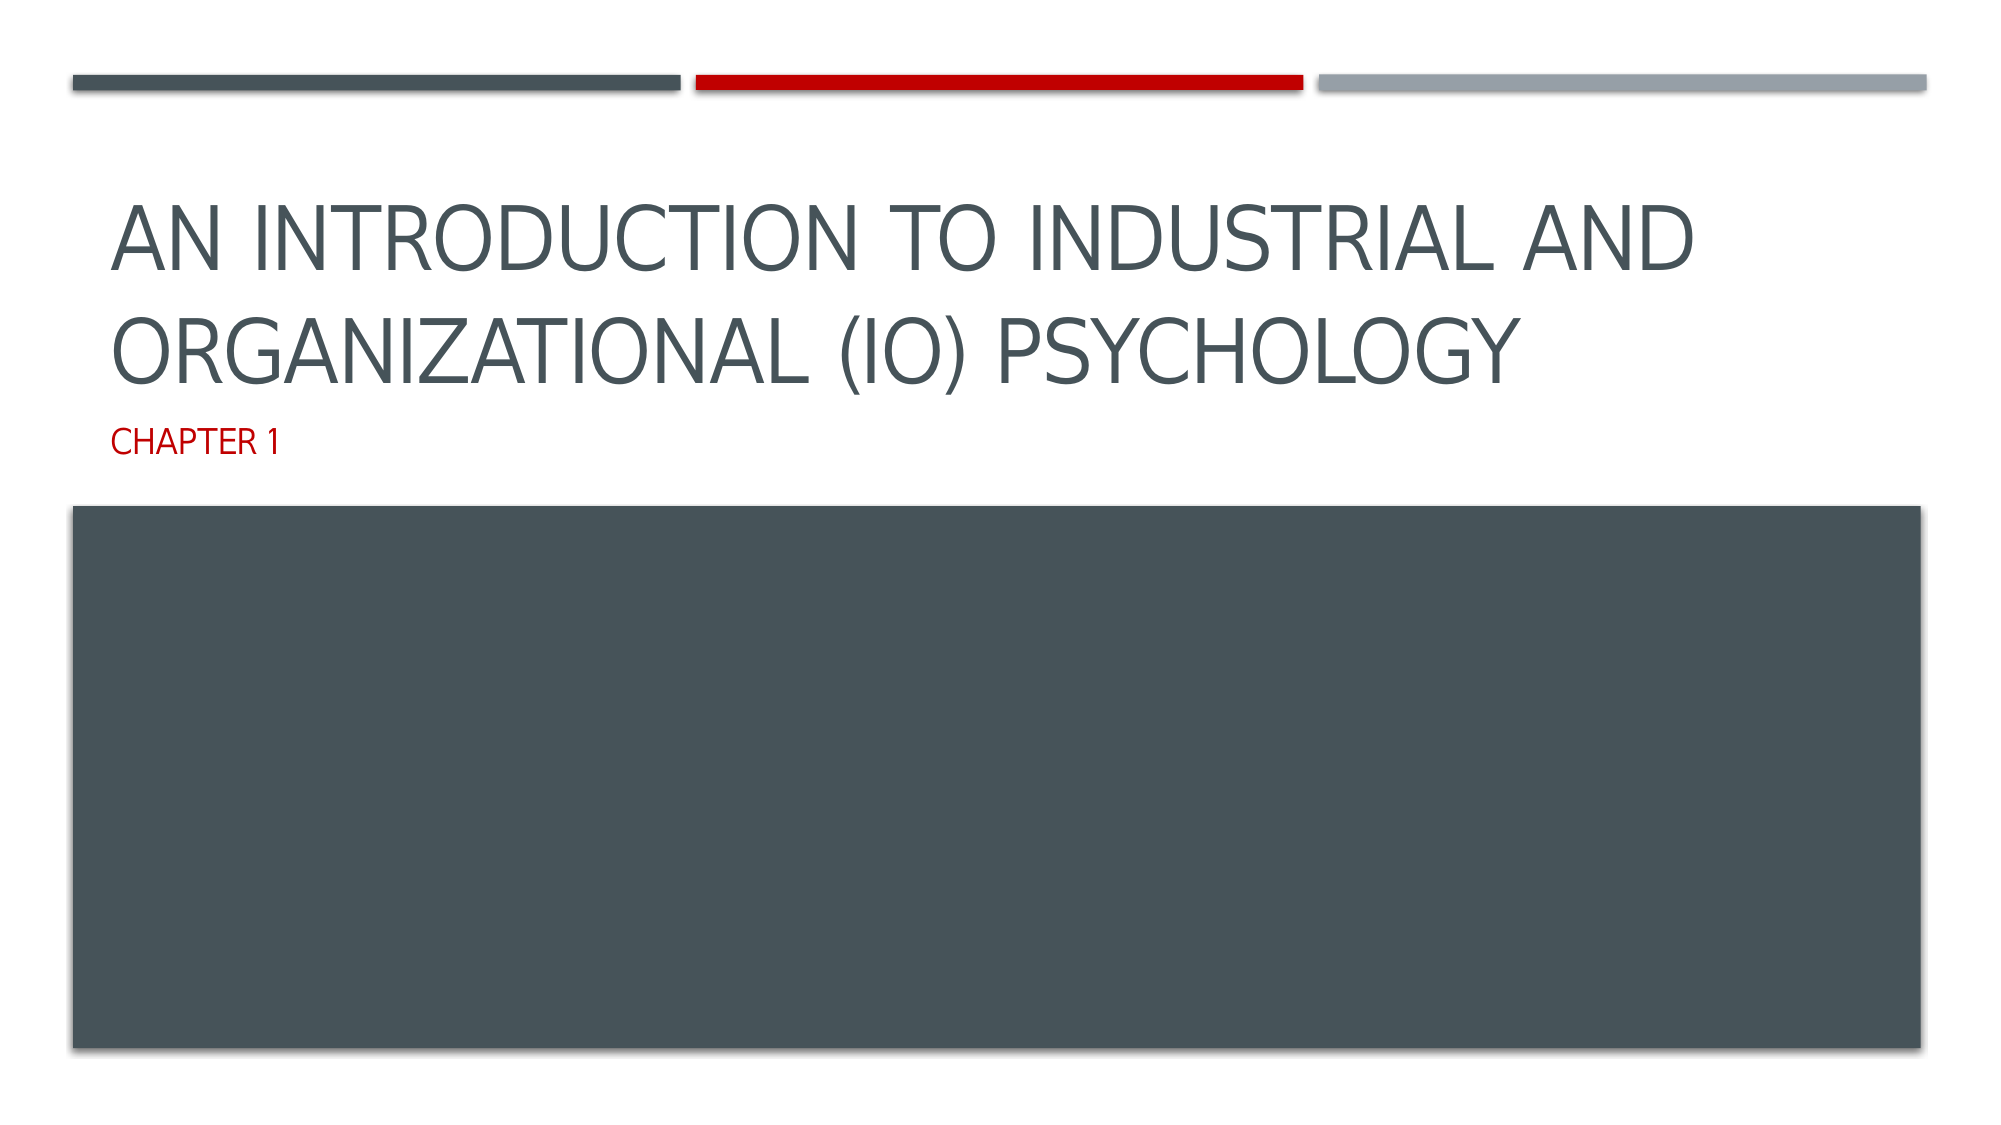

# An Introduction to Industrial and Organizational (IO) Psychology
Chapter 1